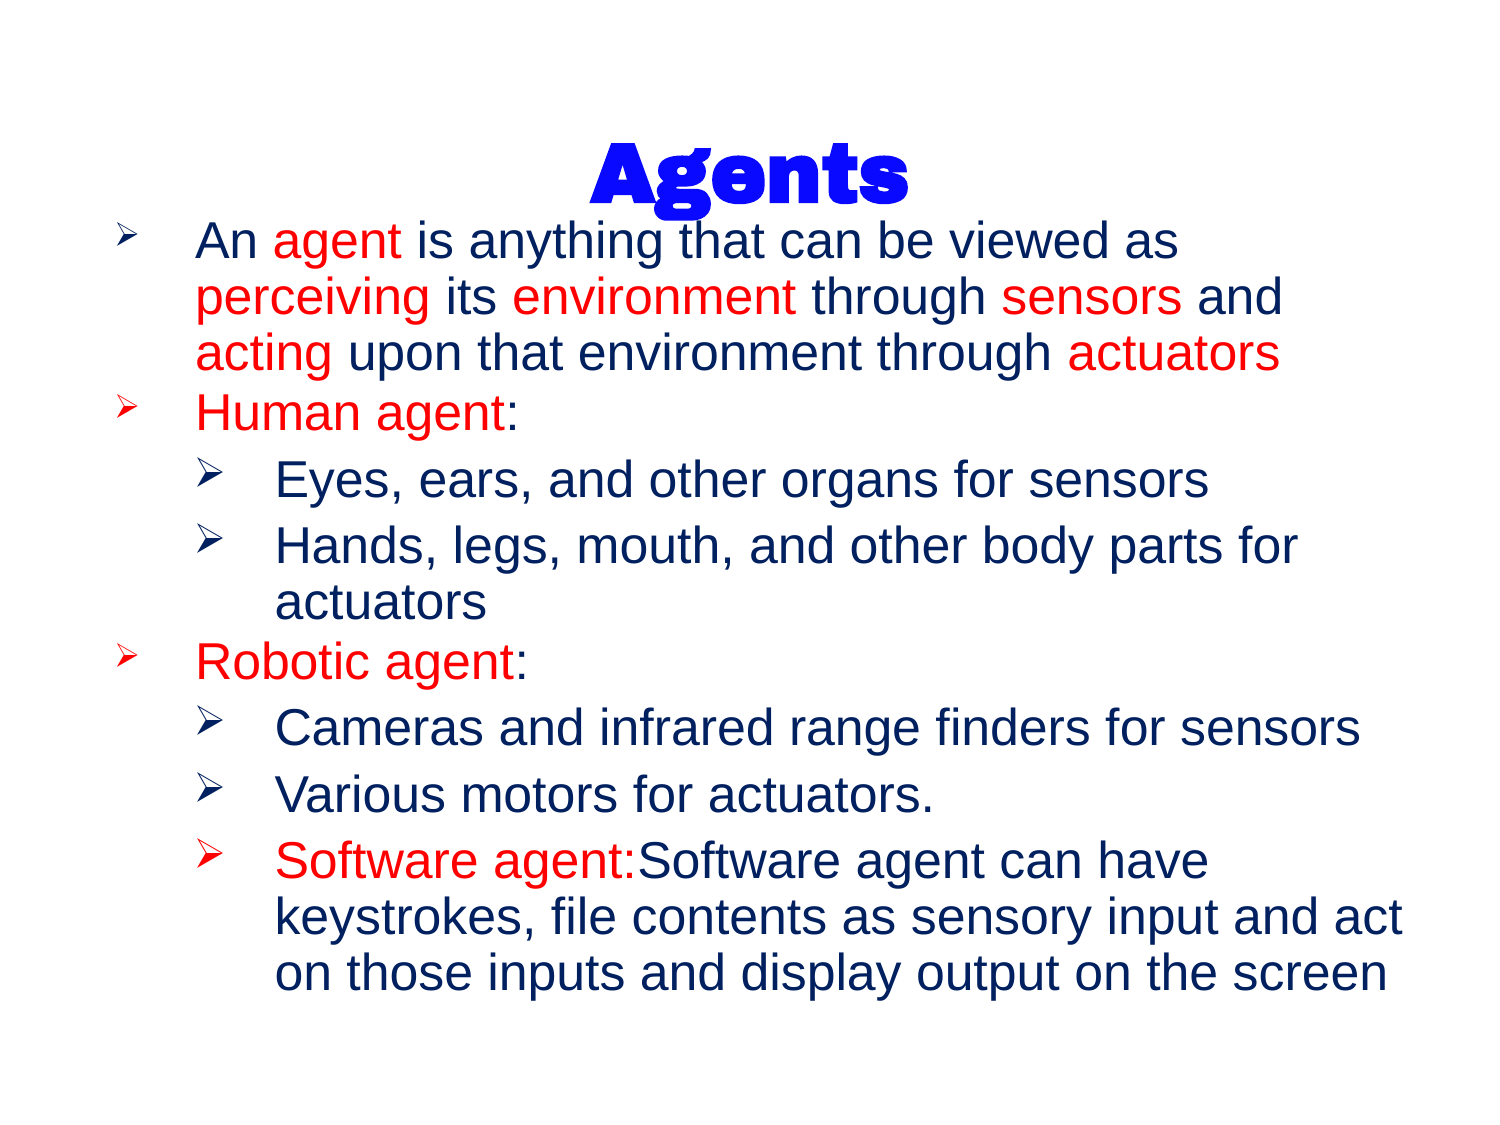

Agents

An agent is anything that can be viewed as perceiving its environment through sensors and acting upon that environment through actuators
Human agent:
Eyes, ears, and other organs for sensors
Hands, legs, mouth, and other body parts for actuators
Robotic agent:
Cameras and infrared range finders for sensors
Various motors for actuators.
Software agent:Software agent can have keystrokes, file contents as sensory input and act on those inputs and display output on the screen